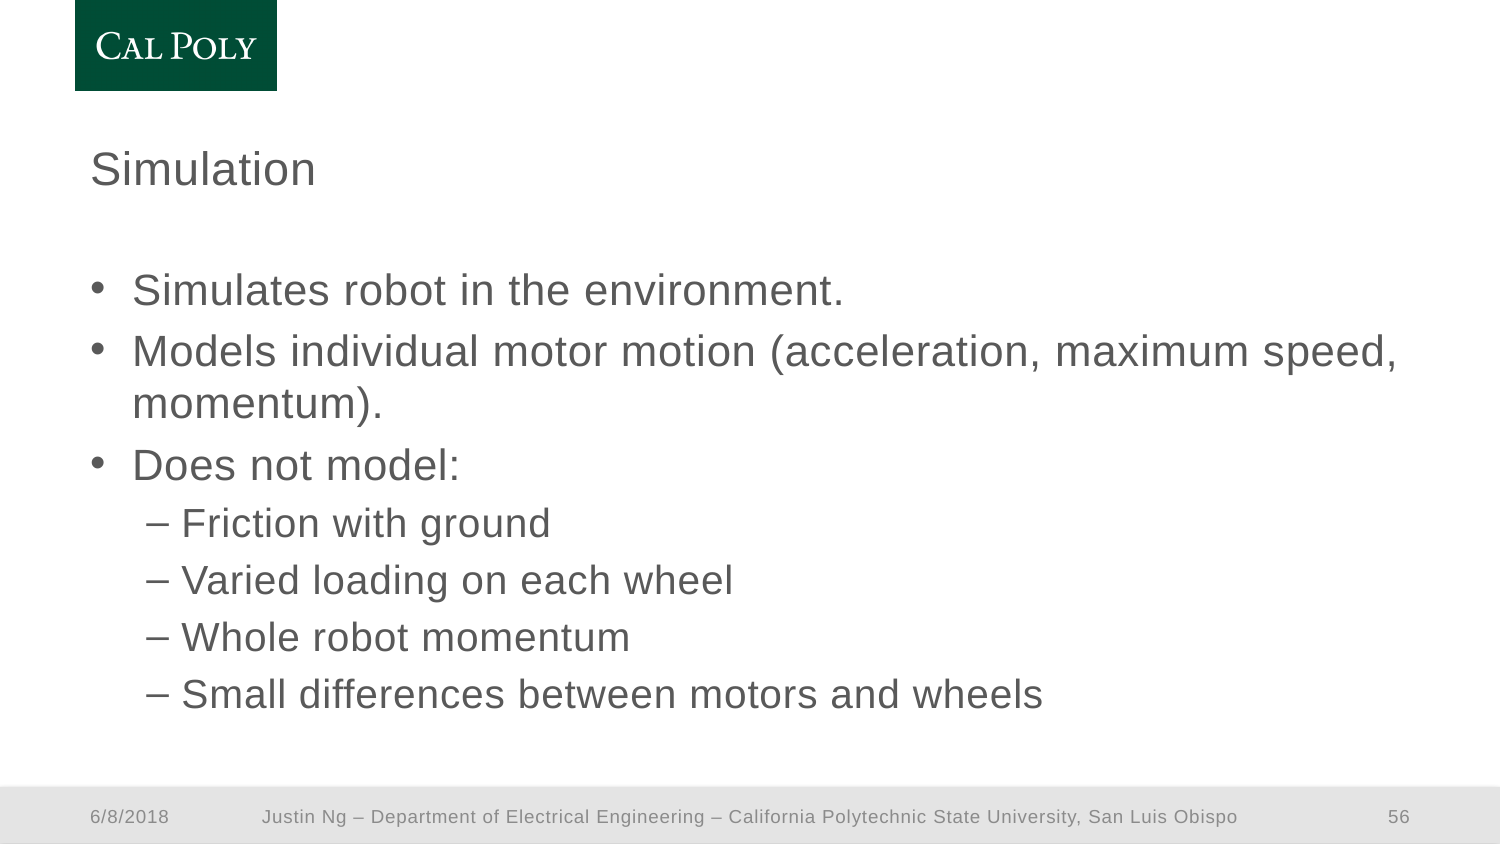

# Simulation
Simulates robot in the environment.
Models individual motor motion (acceleration, maximum speed, momentum).
Does not model:
Friction with ground
Varied loading on each wheel
Whole robot momentum
Small differences between motors and wheels
Justin Ng – Department of Electrical Engineering – California Polytechnic State University, San Luis Obispo
6/8/2018
56